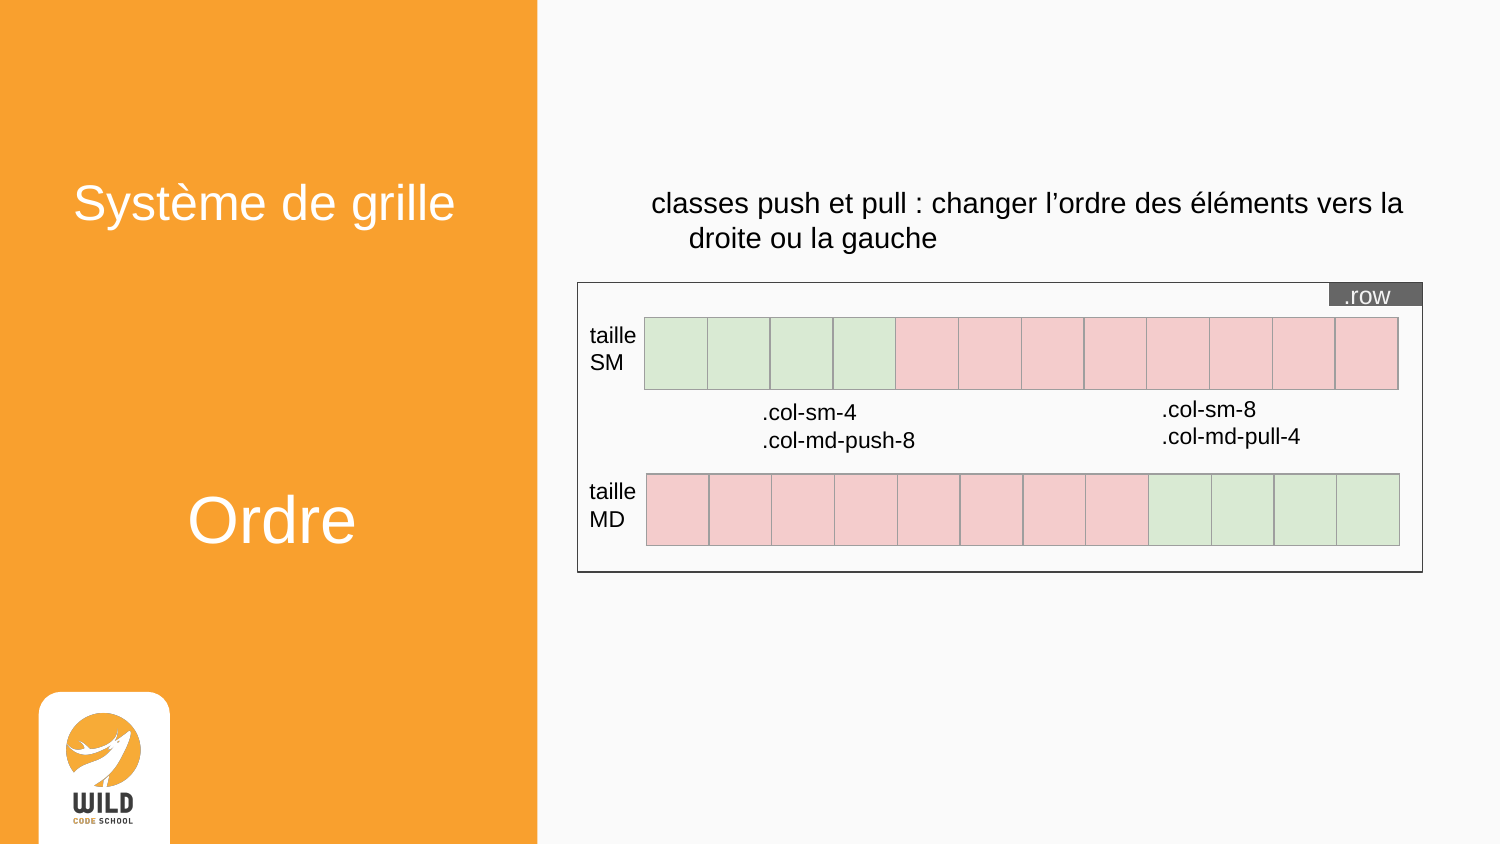

# Système de grille

classes push et pull : changer l’ordre des éléments vers la droite ou la gauche

.row

taille SM
|  |  |  |  |  |  |  |  |  |  |  |  |
| --- | --- | --- | --- | --- | --- | --- | --- | --- | --- | --- | --- |
.col-sm-8
.col-md-pull-4

.col-sm-4
.col-md-push-8

Ordre
taille MD
|  |  |  |  |  |  |  |  |  |  |  |  |
| --- | --- | --- | --- | --- | --- | --- | --- | --- | --- | --- | --- |